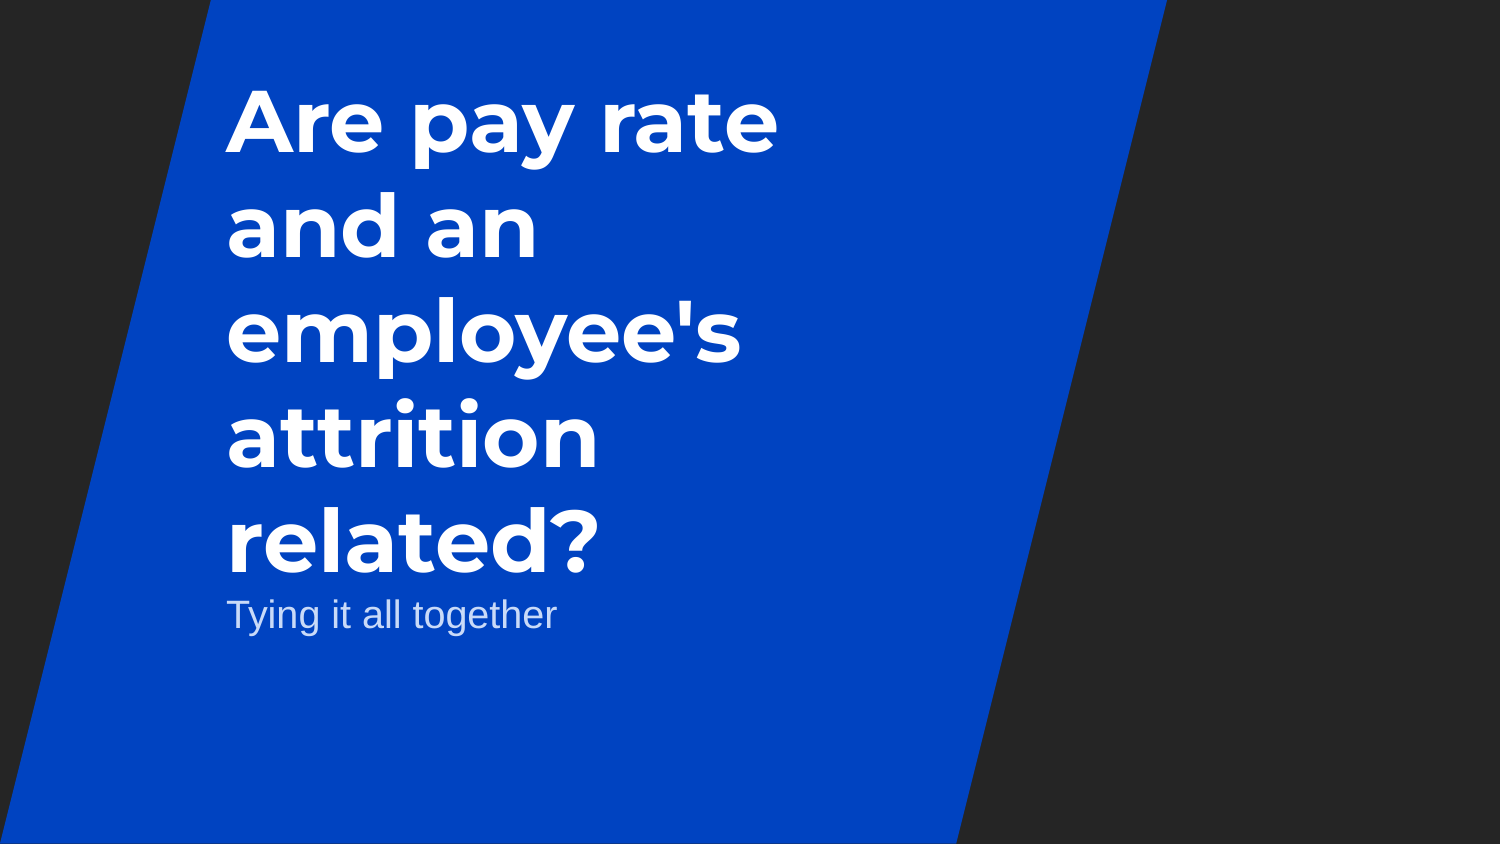

# Are pay rate and an employee's attrition related?
Tying it all together